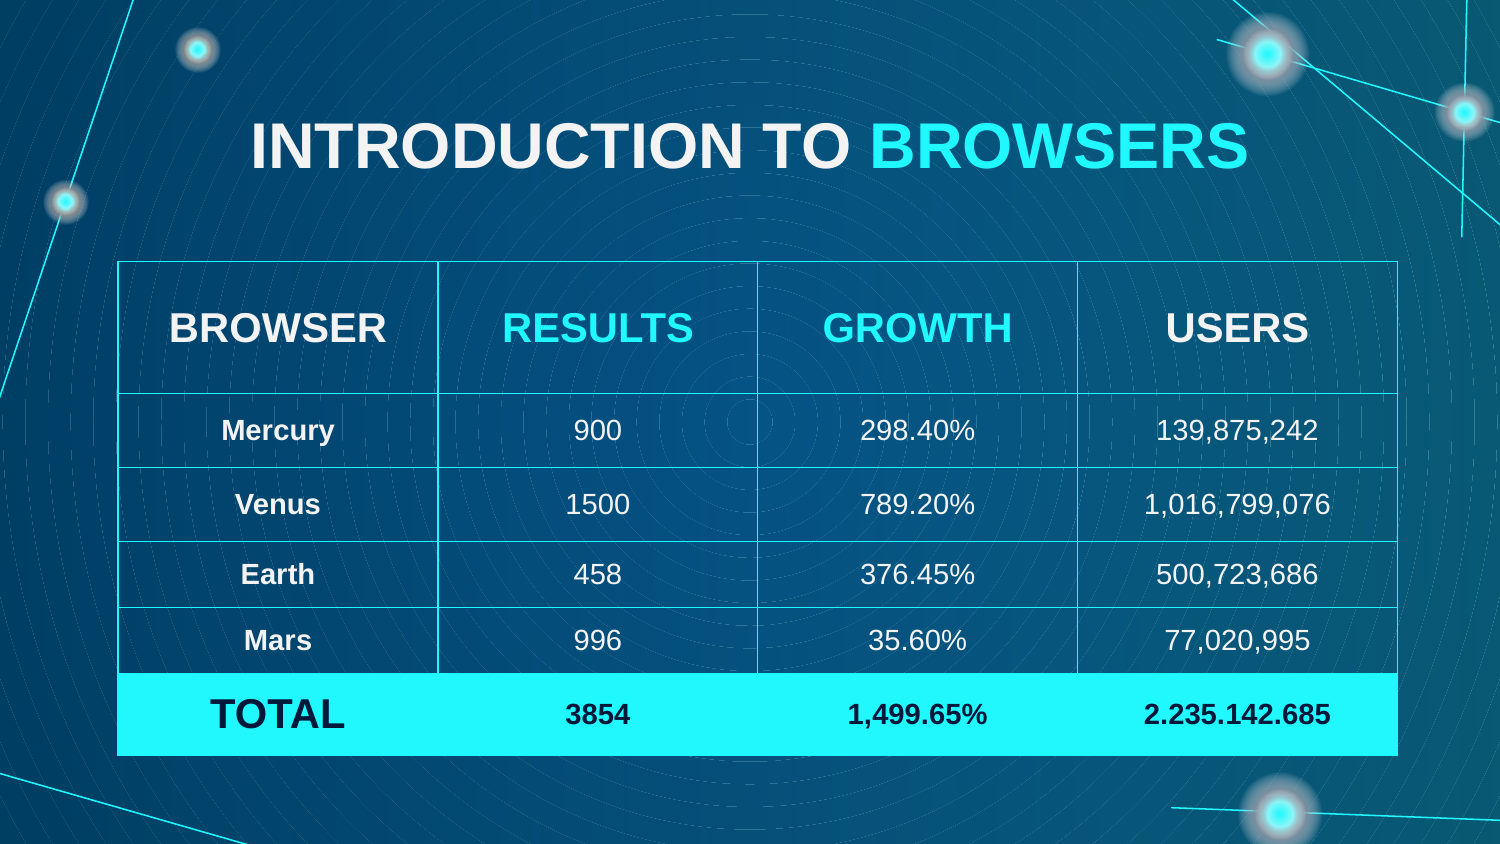

# INTRODUCTION TO BROWSERS
| BROWSER | RESULTS | GROWTH | USERS |
| --- | --- | --- | --- |
| Mercury | 900 | 298.40% | 139,875,242 |
| Venus | 1500 | 789.20% | 1,016,799,076 |
| Earth | 458 | 376.45% | 500,723,686 |
| Mars | 996 | 35.60% | 77,020,995 |
| TOTAL | 3854 | 1,499.65% | 2.235.142.685 |